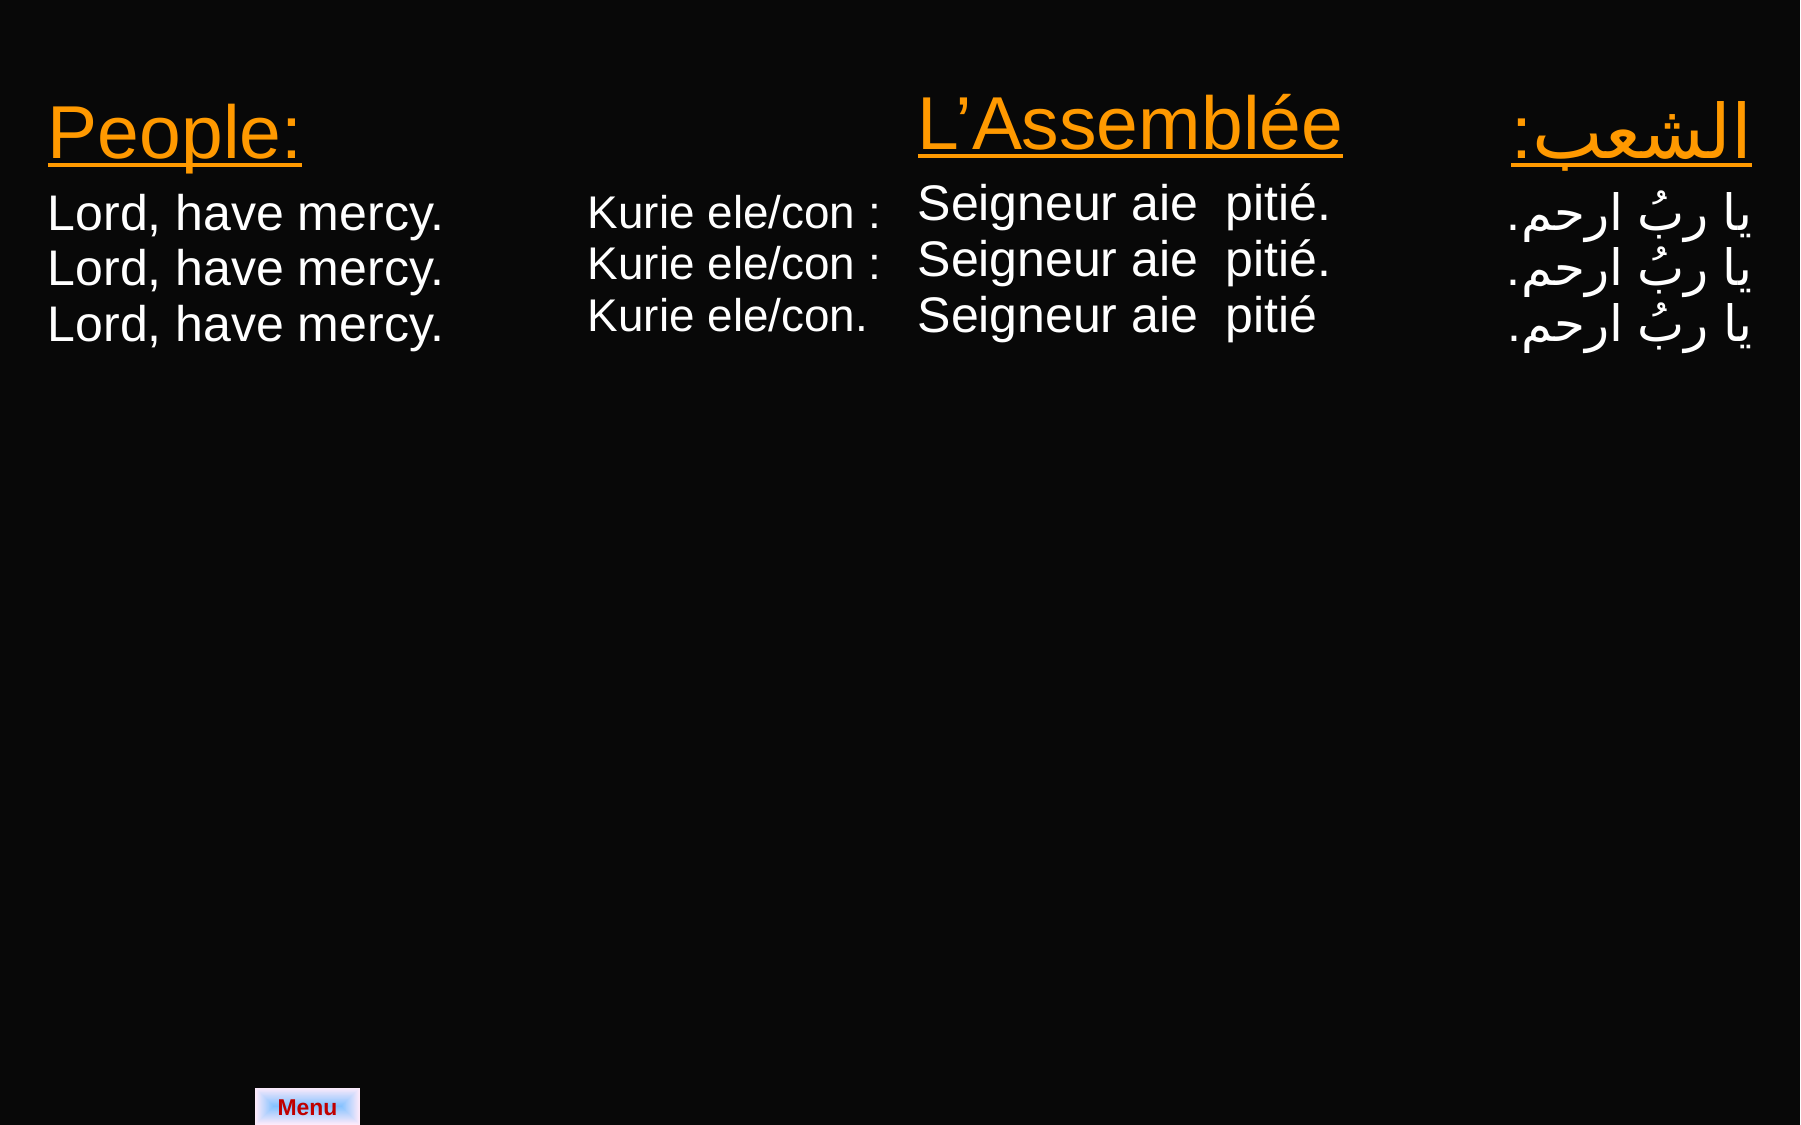

| People: Lord, have mercy. Lord, have mercy. Lord, have mercy. | Kurie ele/con : Kurie ele/con : Kurie ele/con. | L’Assemblée Seigneur aie pitié. Seigneur aie pitié. Seigneur aie pitié | الشعب: يا ربُ ارحم. يا ربُ ارحم. يا ربُ ارحم. |
| --- | --- | --- | --- |

Menu